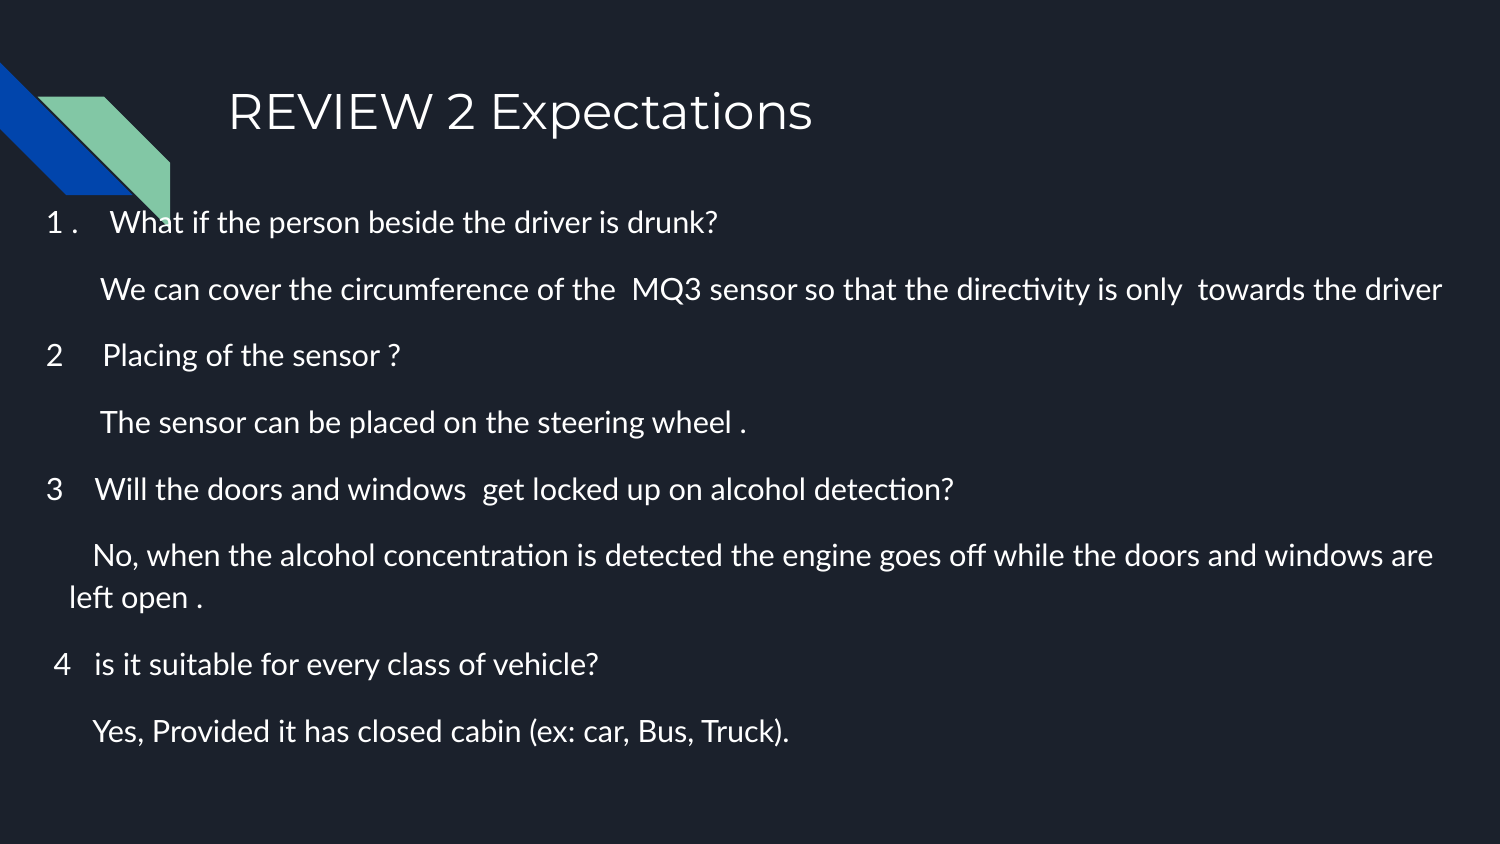

# REVIEW 2 Expectations
1 .    What if the person beside the driver is drunk?
       We can cover the circumference of the  MQ3 sensor so that the directivity is only  towards the driver
2     Placing of the sensor ?
       The sensor can be placed on the steering wheel .
3    Will the doors and windows  get locked up on alcohol detection?
      No, when the alcohol concentration is detected the engine goes off while the doors and windows are     left open .
 4   is it suitable for every class of vehicle?
      Yes, Provided it has closed cabin (ex: car, Bus, Truck).